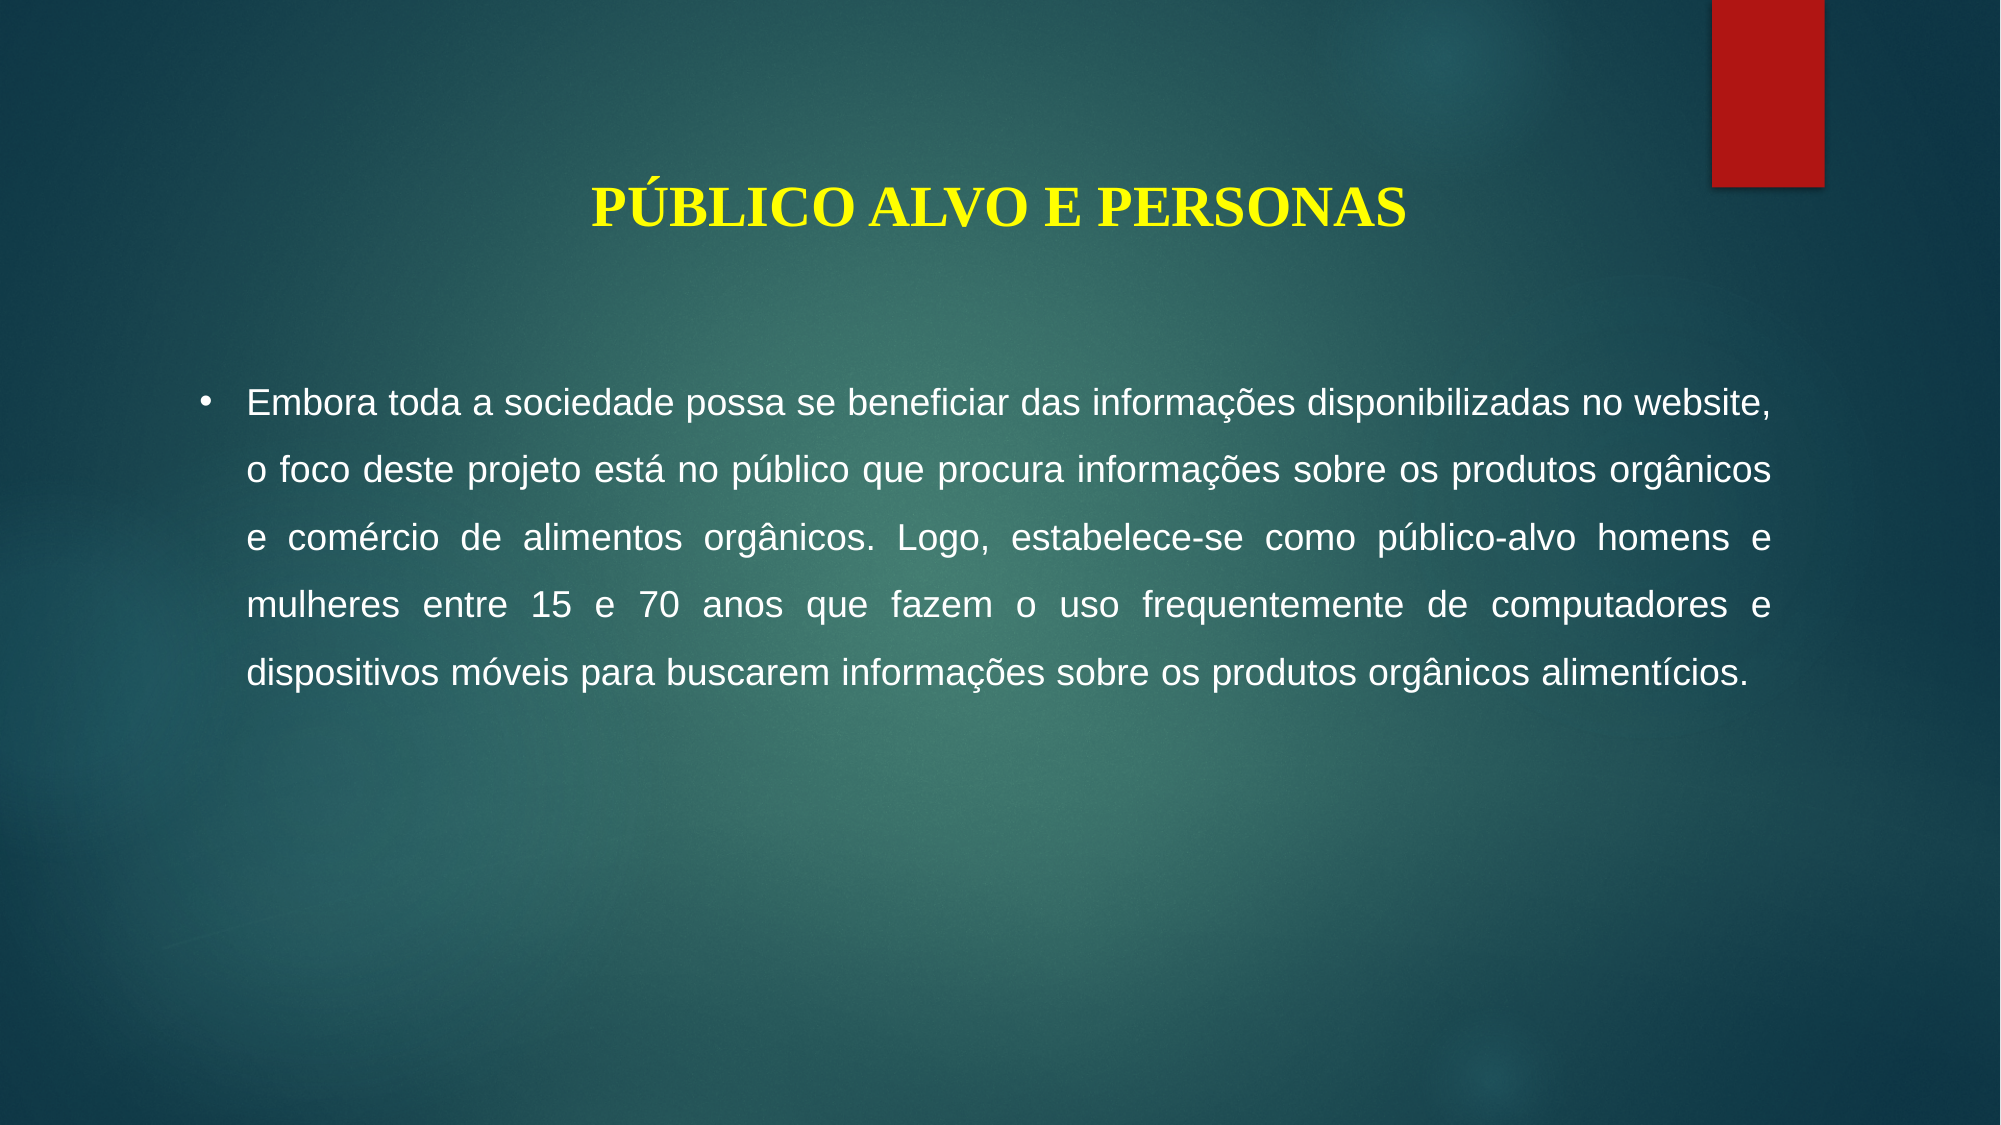

PÚBLICO ALVO E PERSONAS
Embora toda a sociedade possa se beneficiar das informações disponibilizadas no website, o foco deste projeto está no público que procura informações sobre os produtos orgânicos e comércio de alimentos orgânicos. Logo, estabelece-se como público-alvo homens e mulheres entre 15 e 70 anos que fazem o uso frequentemente de computadores e dispositivos móveis para buscarem informações sobre os produtos orgânicos alimentícios.